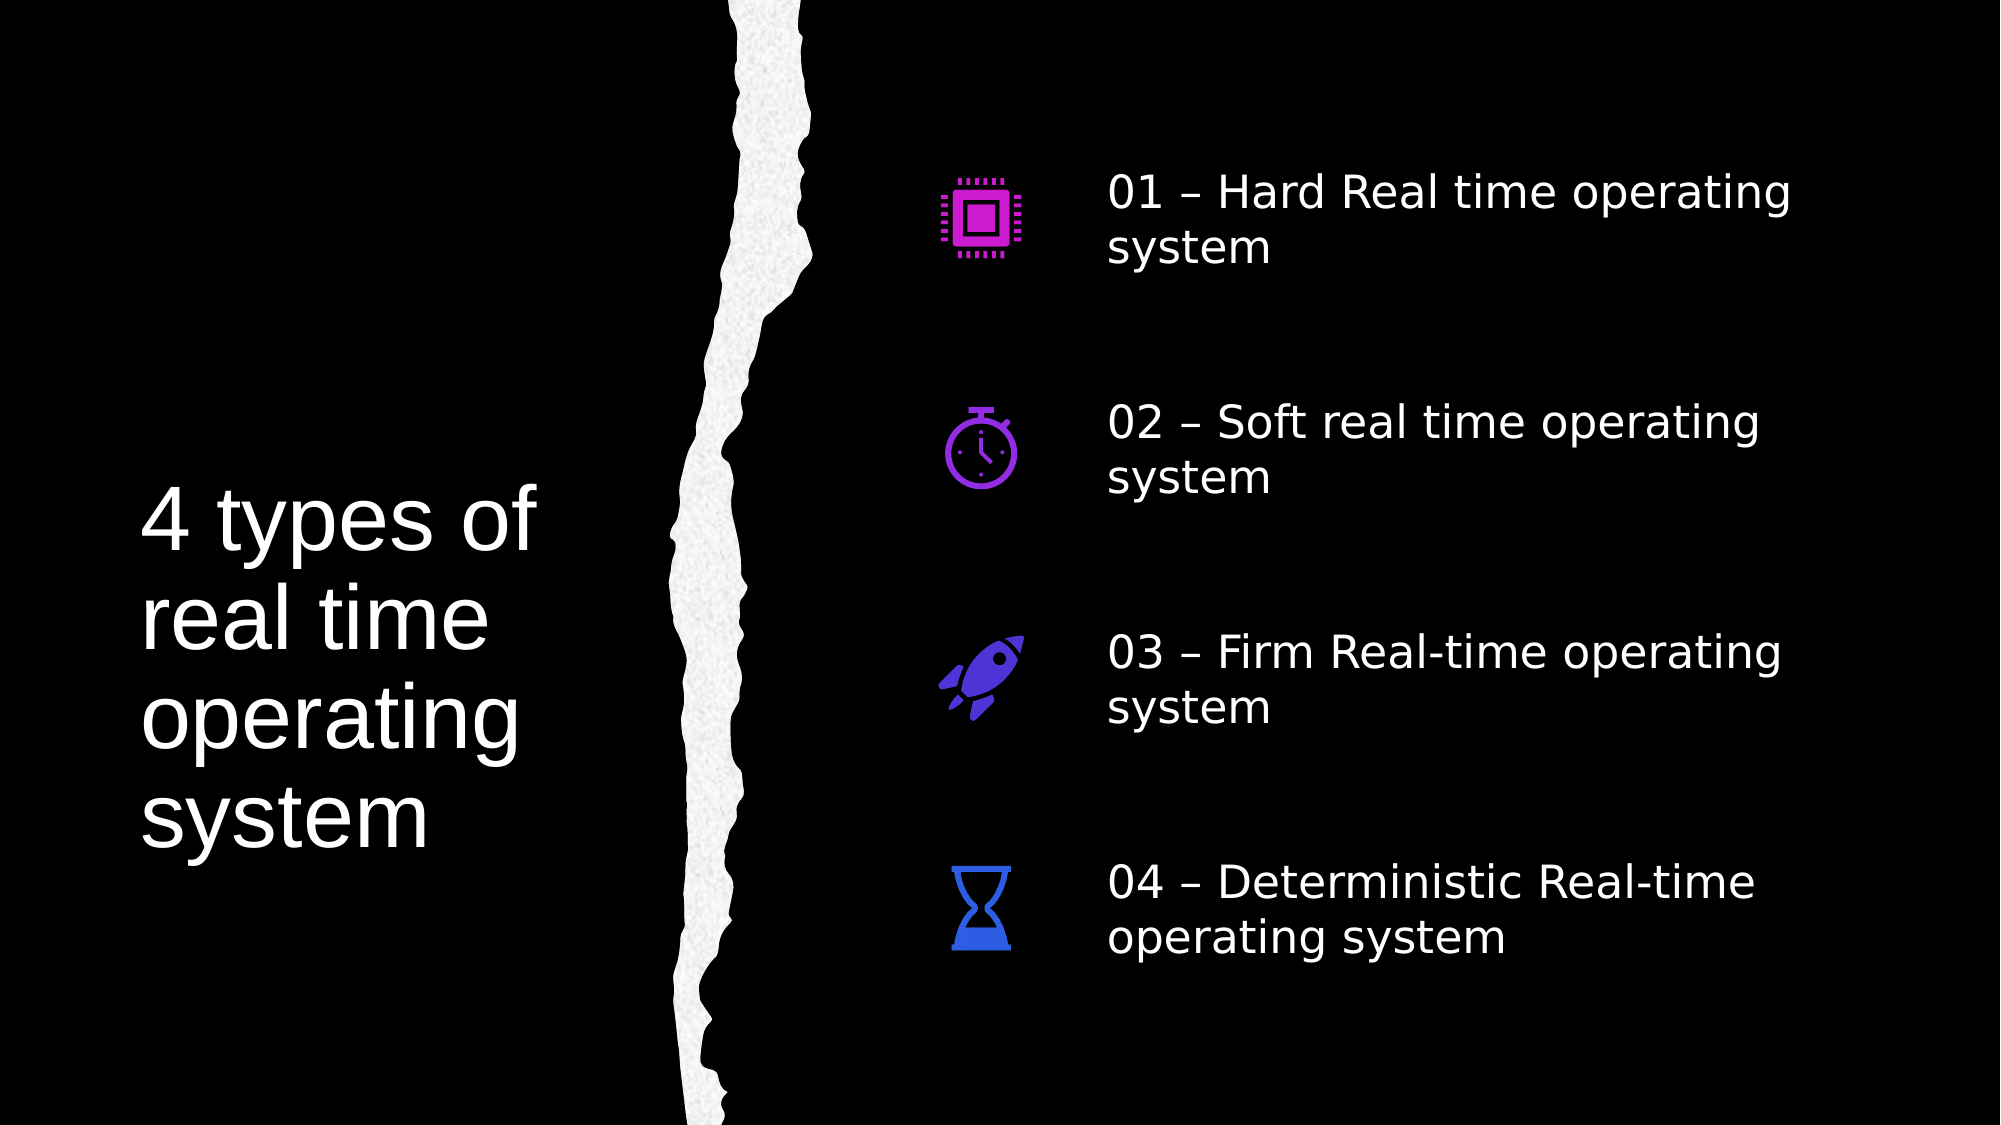

01 – Hard Real time operating system
02 – Soft real time operating system
03 – Firm Real-time operating system
04 – Deterministic Real-time operating system
# 4 types of real time operating system